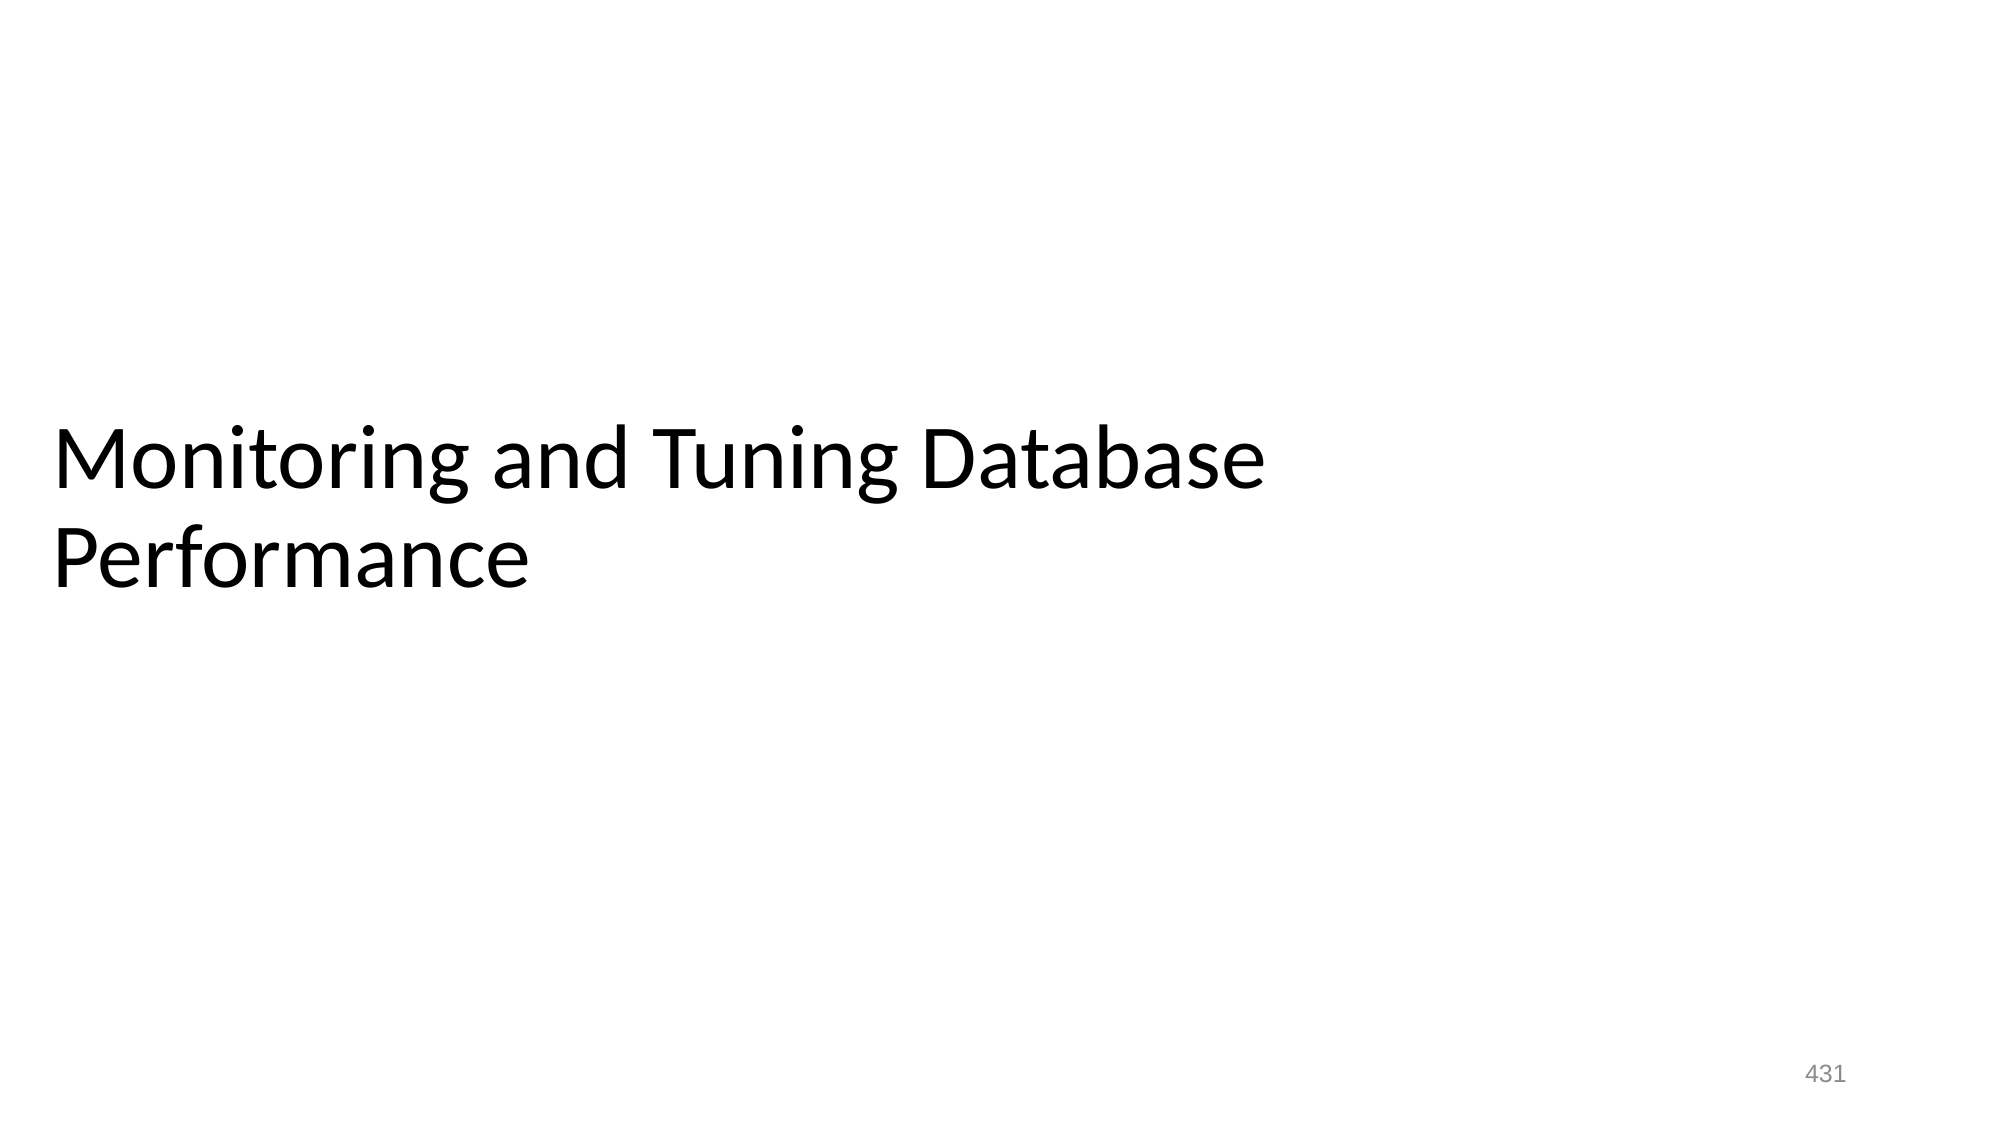

# Monitoring and Tuning Database Performance

431